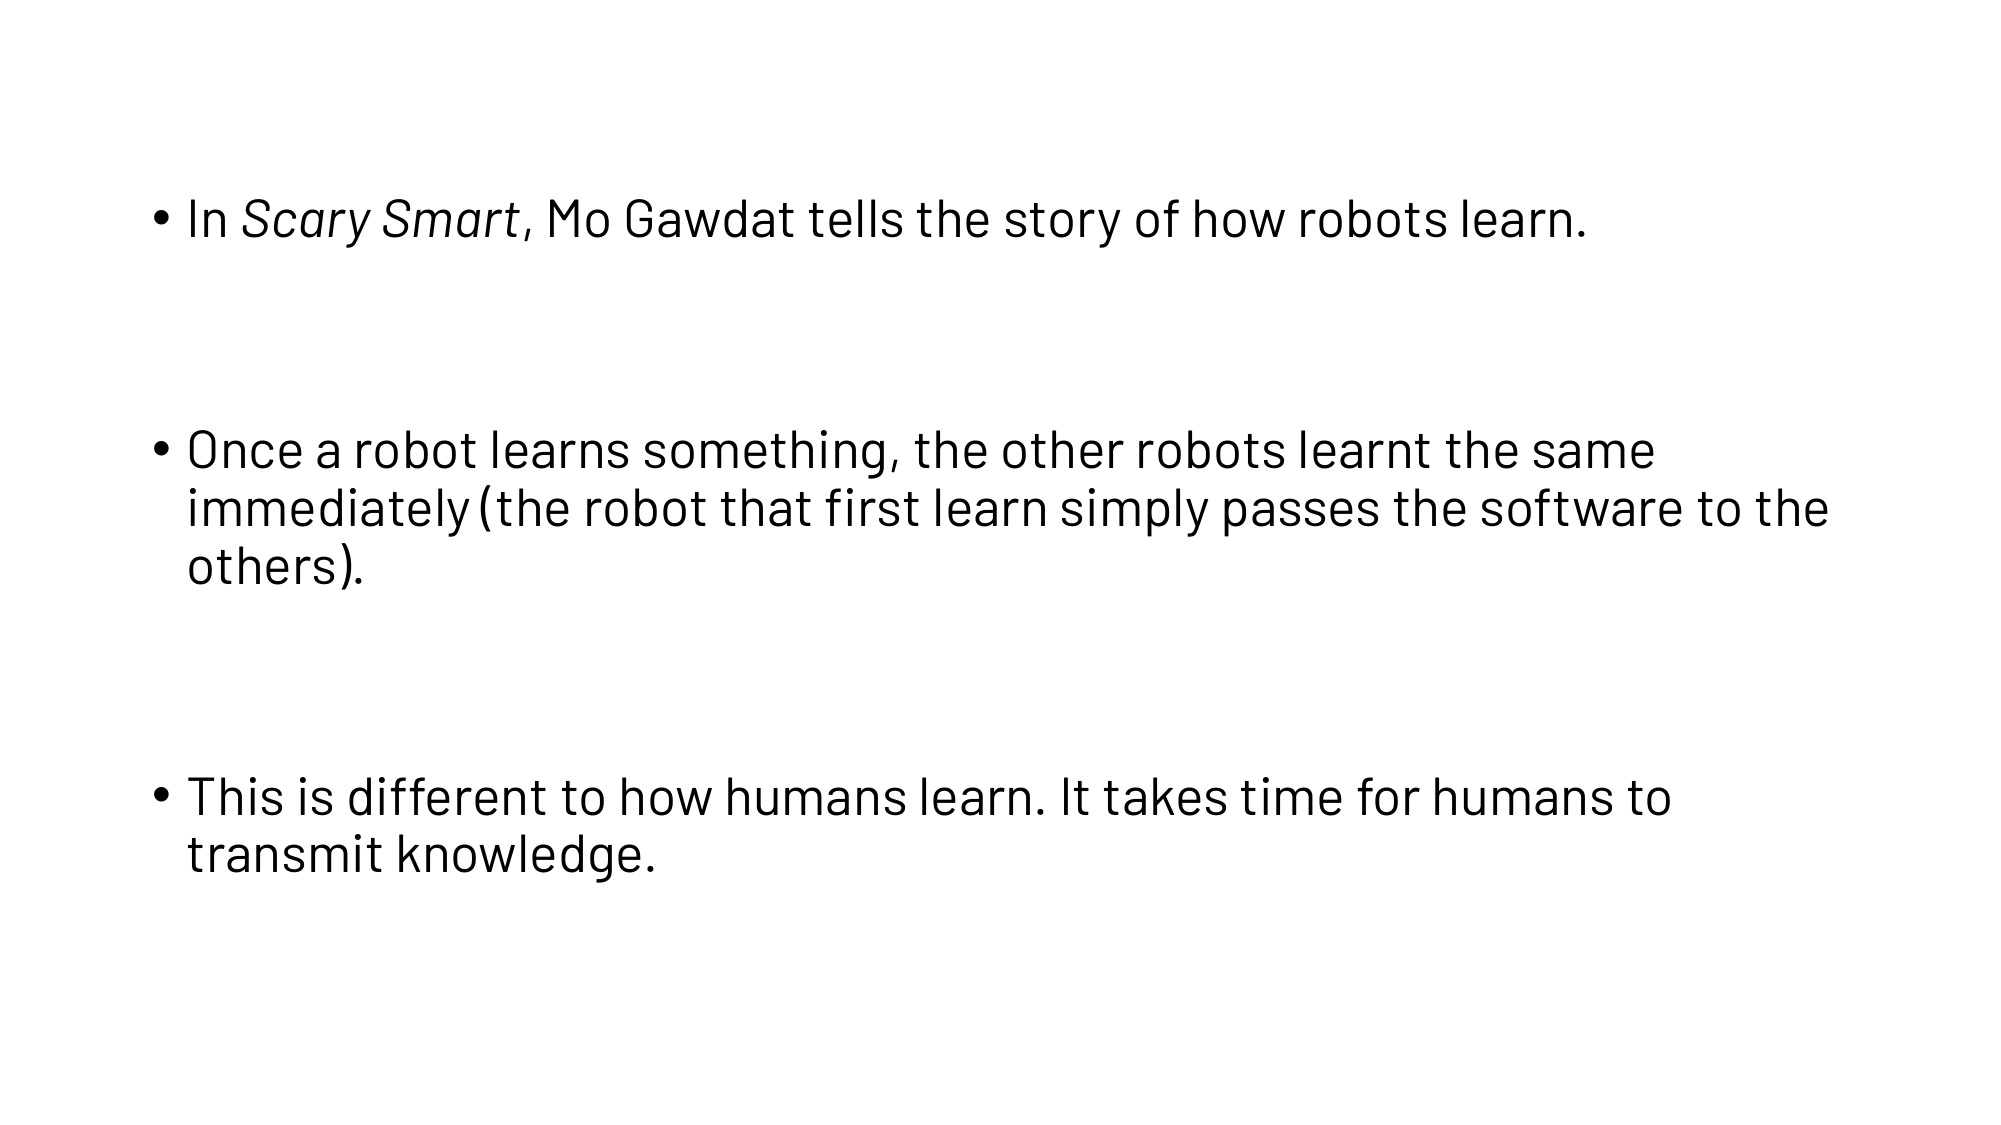

In Scary Smart, Mo Gawdat tells the story of how robots learn.

Once a robot learns something, the other robots learnt the same immediately (the robot that first learn simply passes the software to the others).

This is different to how humans learn. It takes time for humans to transmit knowledge.